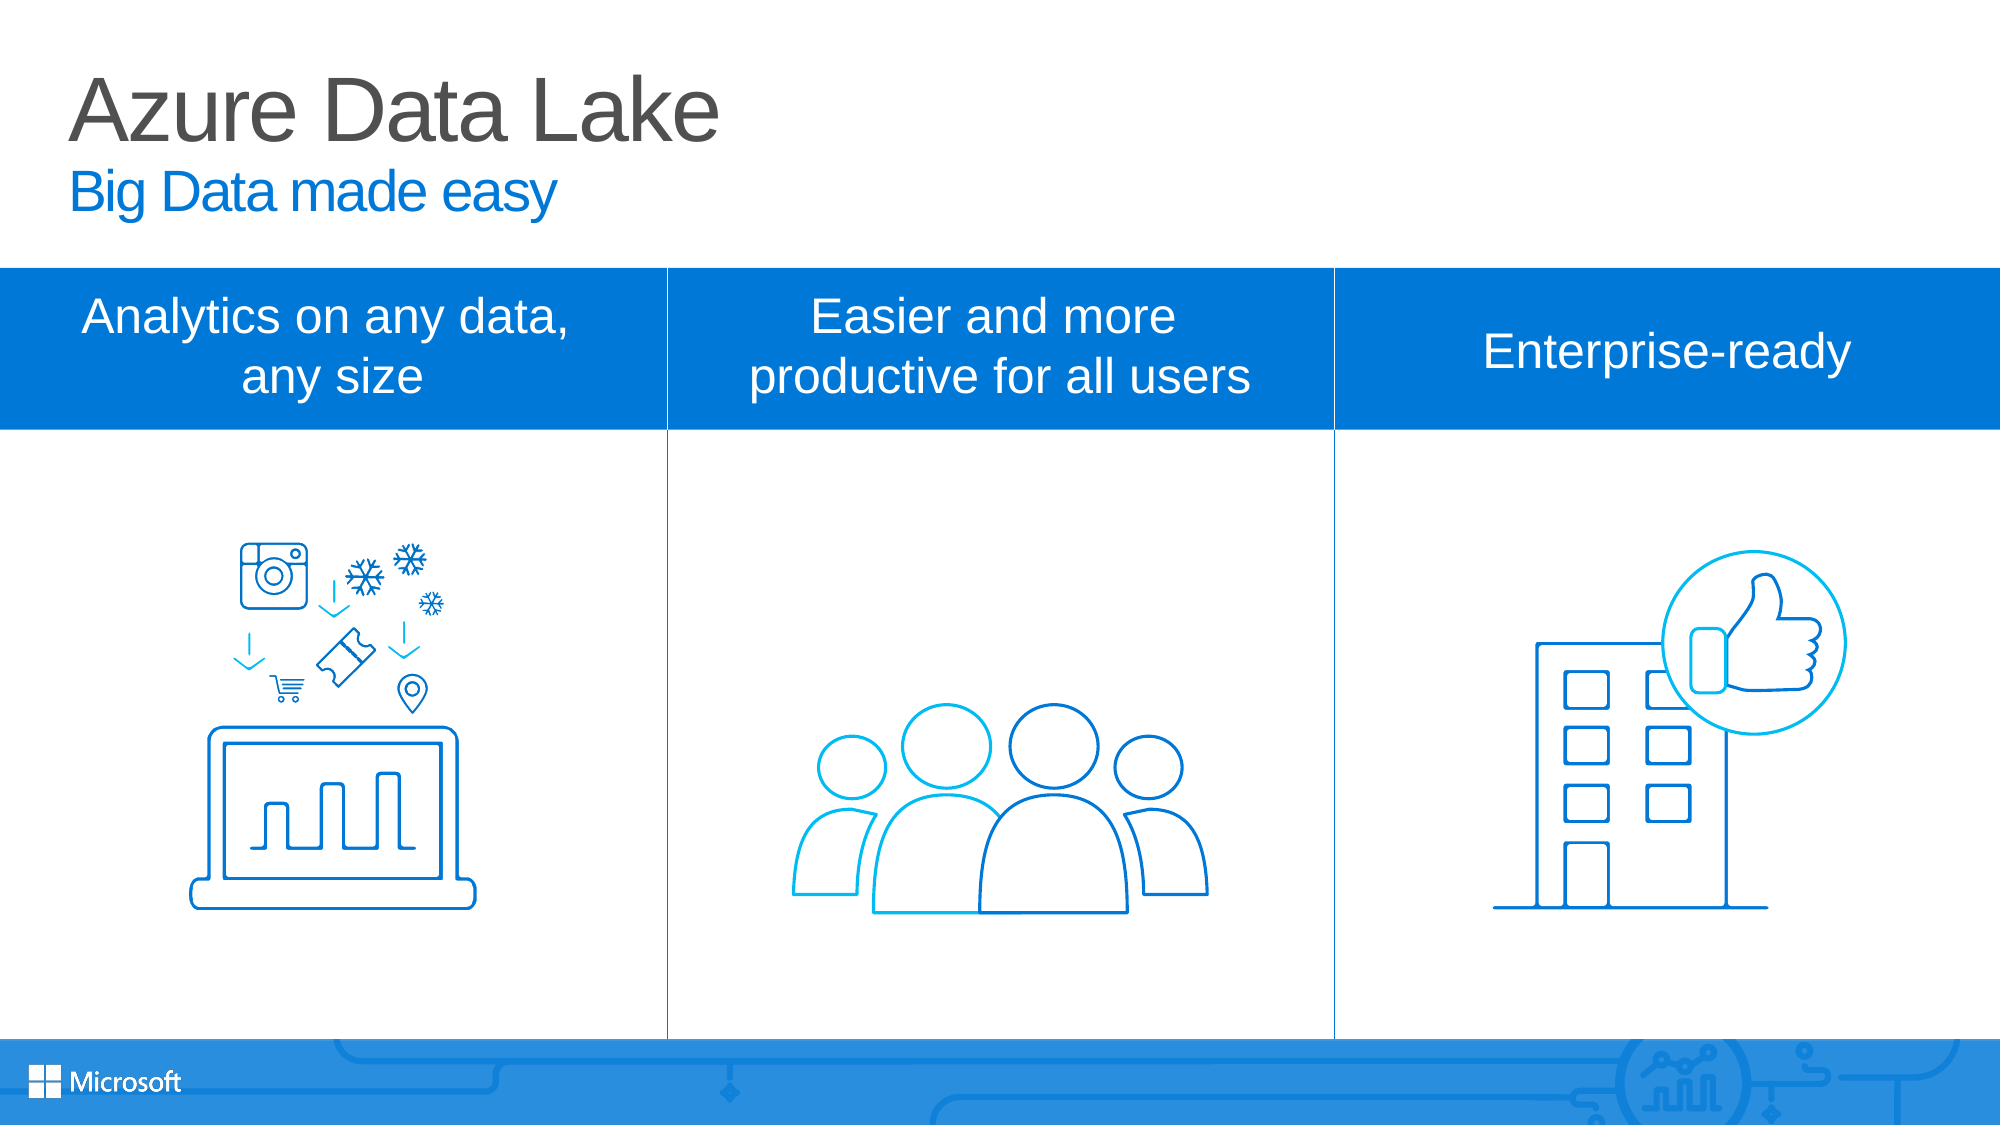

# Azure Data Lake Big Data made easy

Analytics on any data,
any size
Easier and more
productive for all users
Enterprise-ready